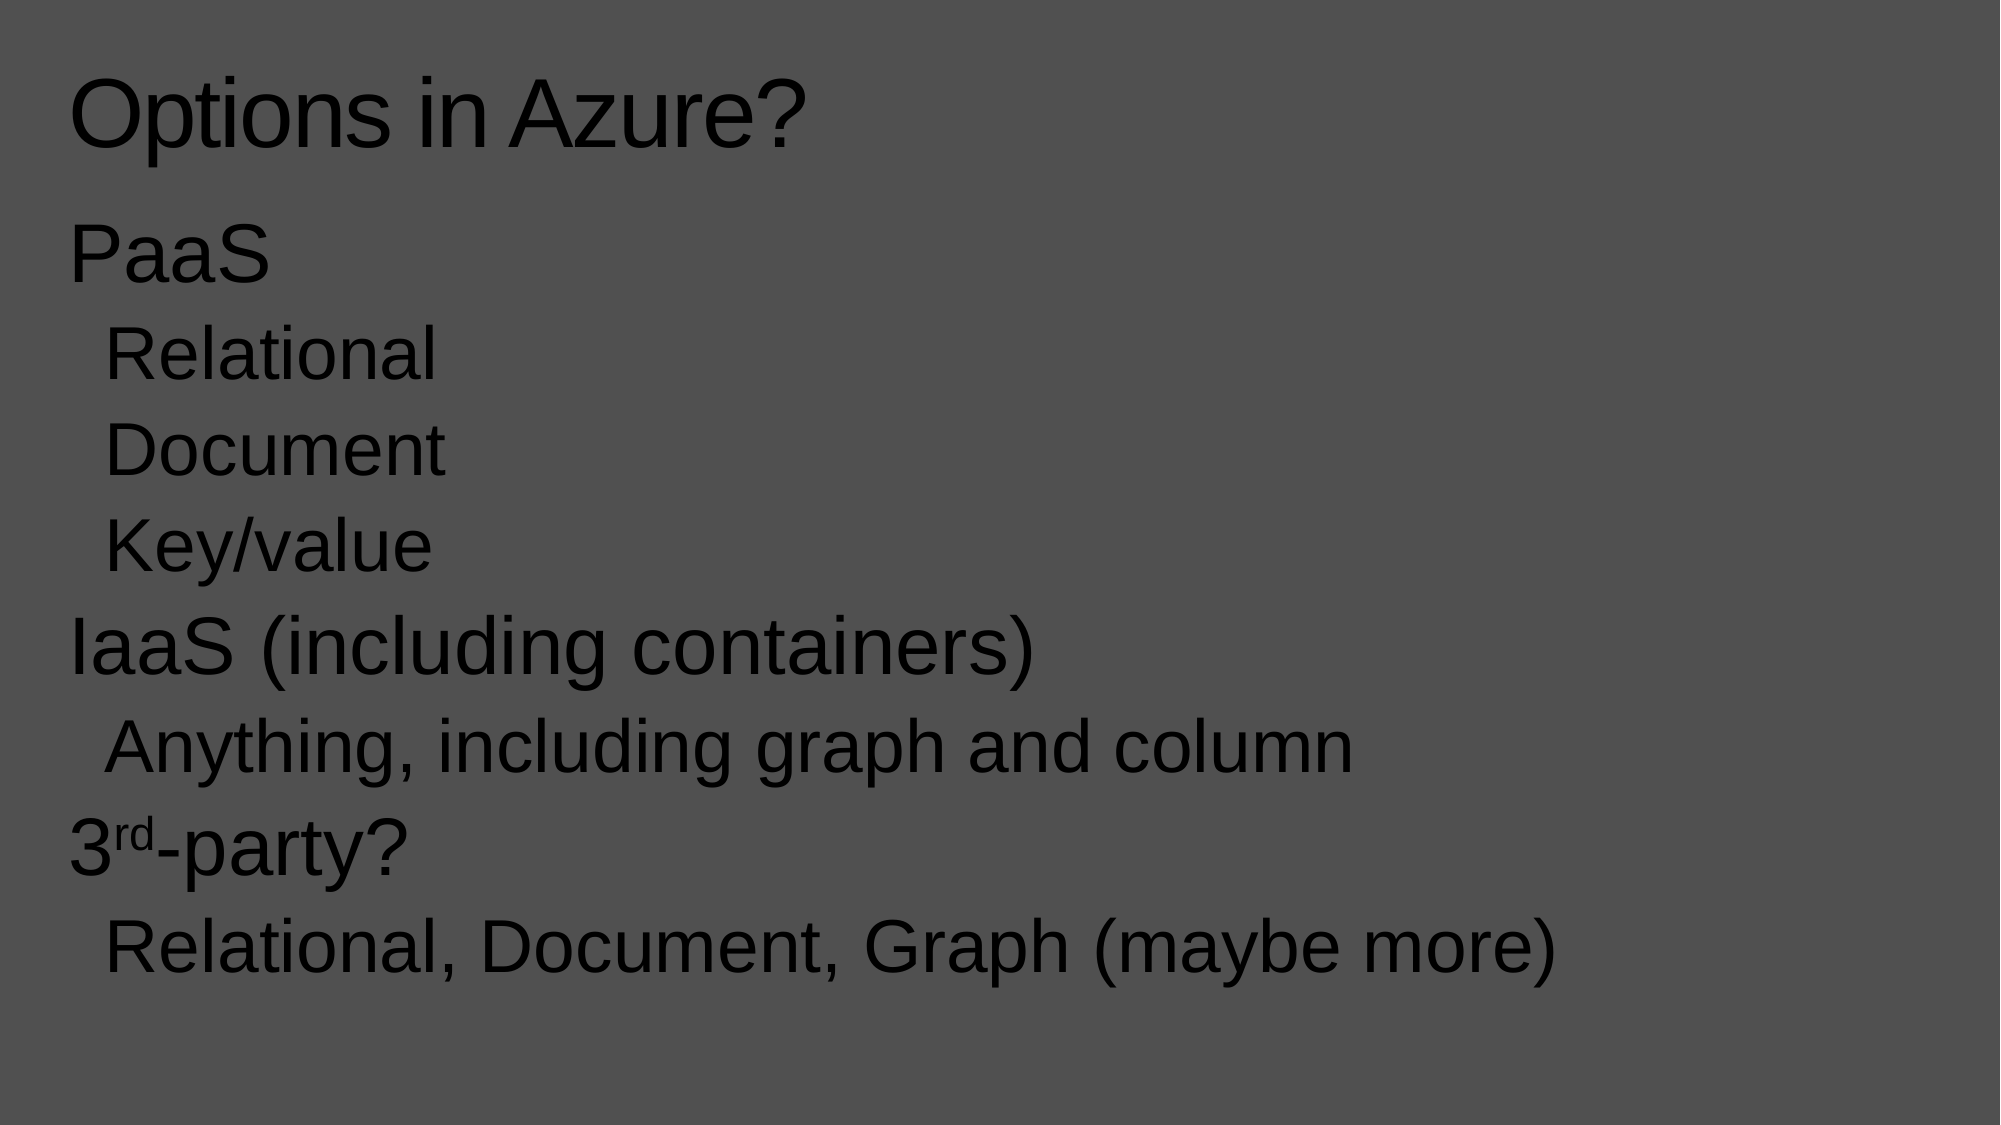

# Options in Azure?
PaaS
Relational
Document
Key/value
IaaS (including containers)
Anything, including graph and column
3rd-party?
Relational, Document, Graph (maybe more)